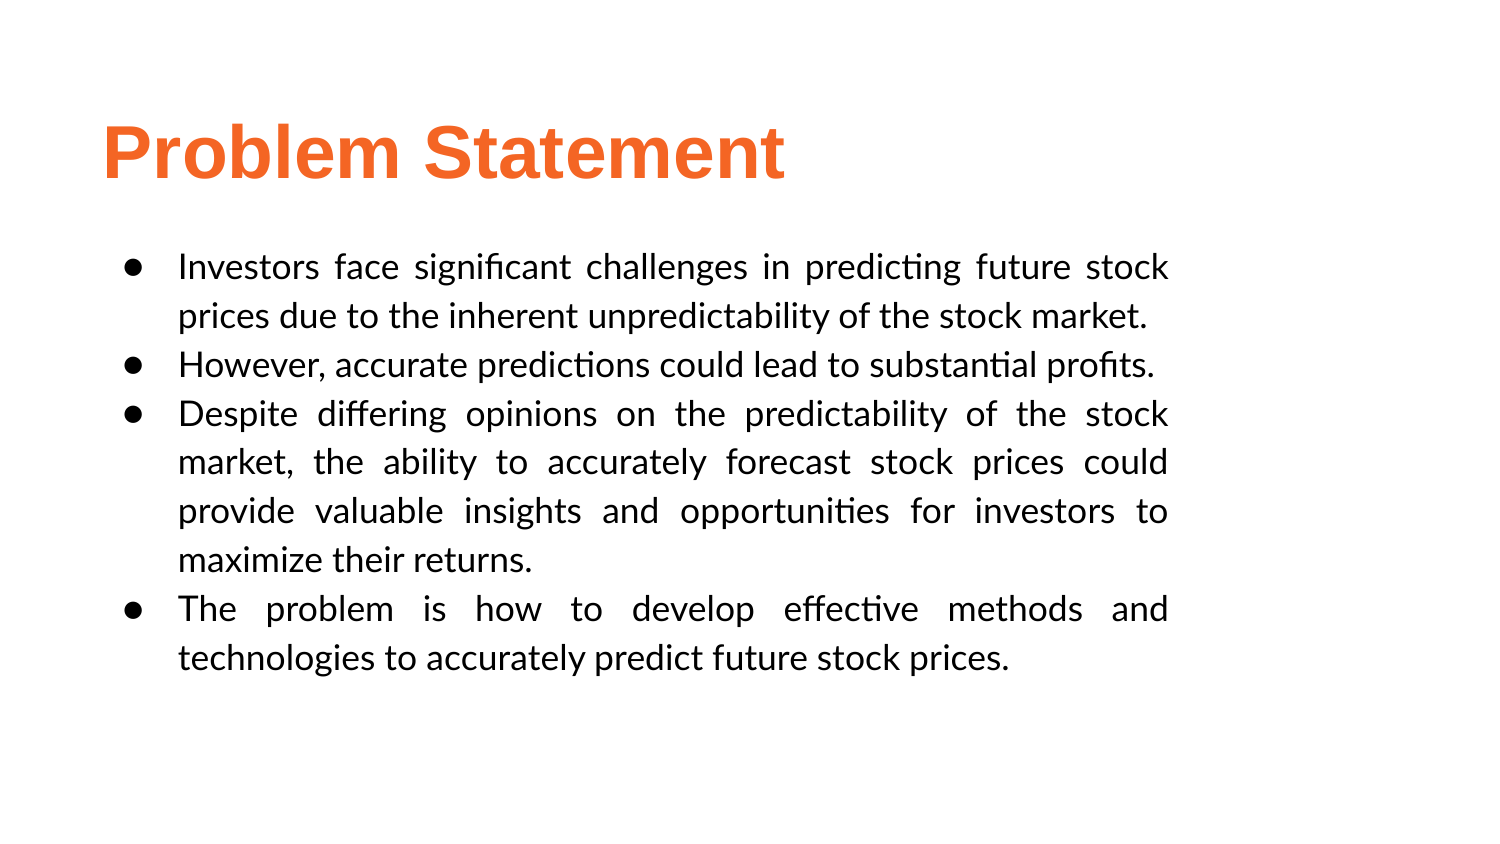

Problem Statement
Investors face significant challenges in predicting future stock prices due to the inherent unpredictability of the stock market.
However, accurate predictions could lead to substantial profits.
Despite differing opinions on the predictability of the stock market, the ability to accurately forecast stock prices could provide valuable insights and opportunities for investors to maximize their returns.
The problem is how to develop effective methods and technologies to accurately predict future stock prices.